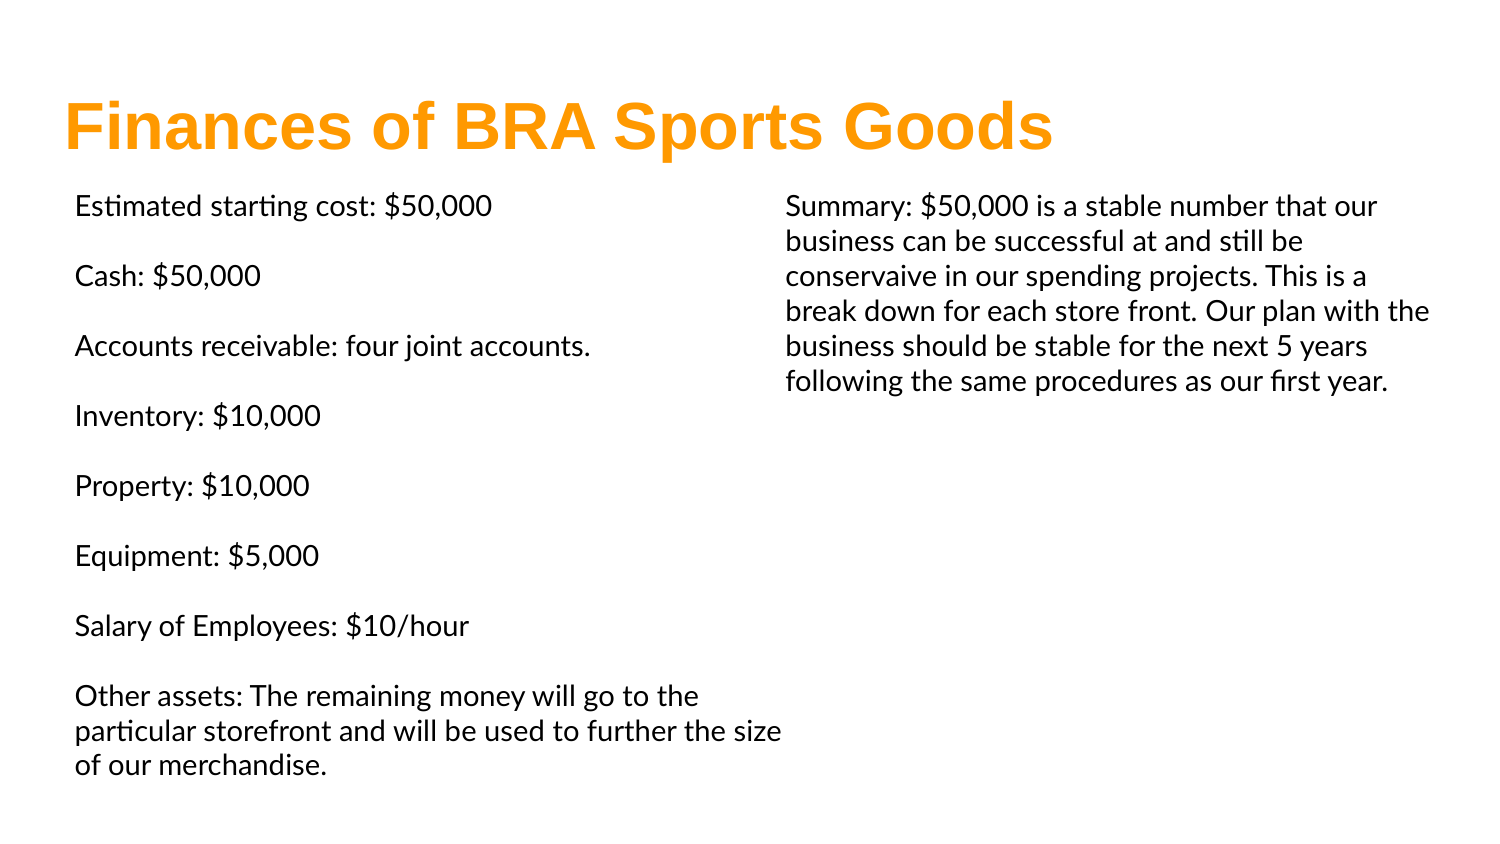

# Finances of BRA Sports Goods
Estimated starting cost: $50,000

Cash: $50,000

Accounts receivable: four joint accounts.

Inventory: $10,000

Property: $10,000

Equipment: $5,000

Salary of Employees: $10/hour

Other assets: The remaining money will go to the particular storefront and will be used to further the size of our merchandise.
Summary: $50,000 is a stable number that our business can be successful at and still be conservaive in our spending projects. This is a break down for each store front. Our plan with the business should be stable for the next 5 years following the same procedures as our first year.